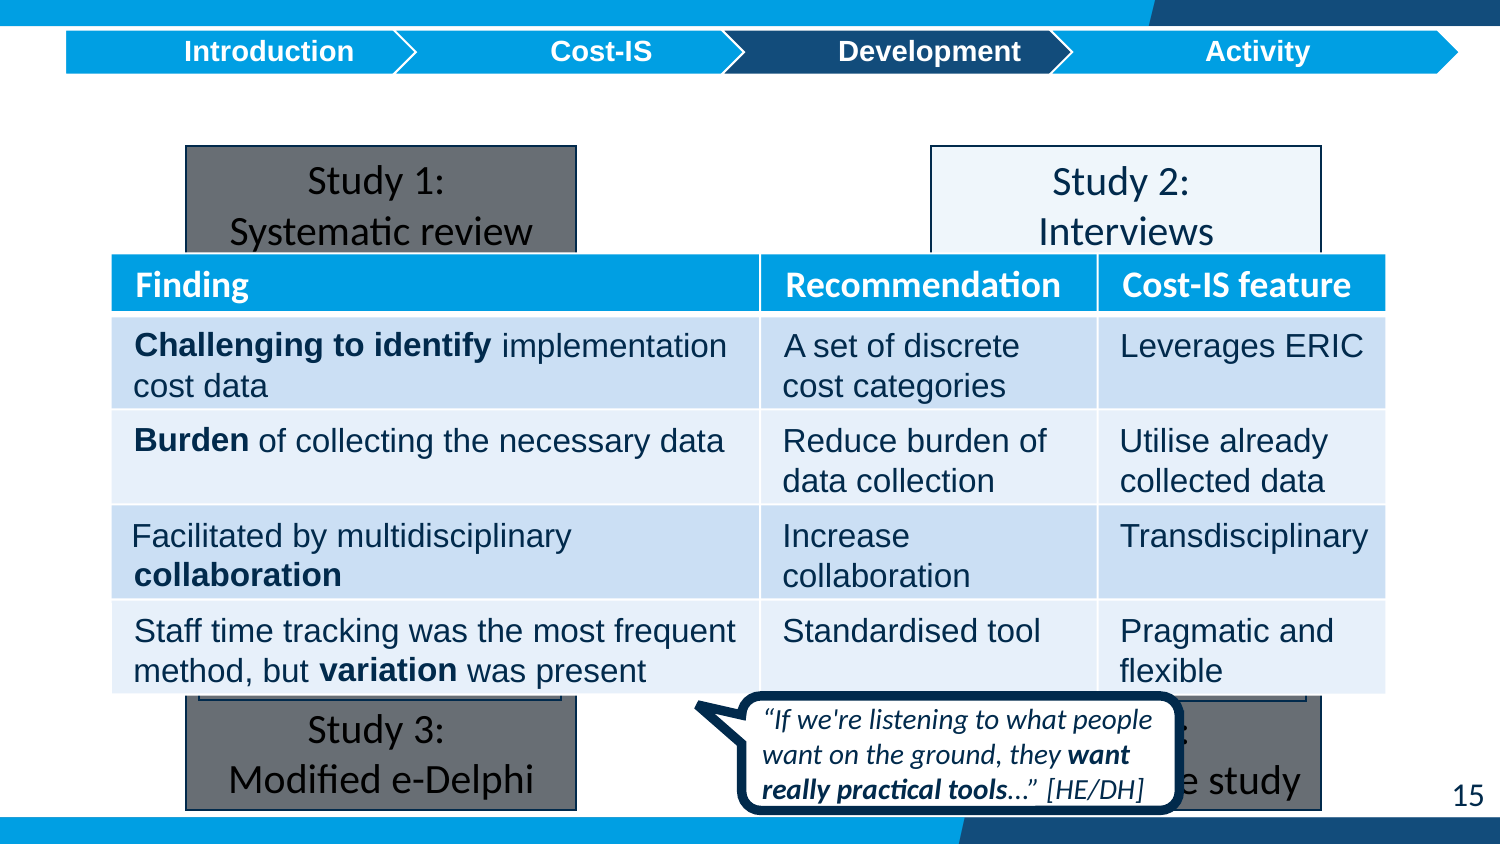

Introduction
Cost-IS
Development
Activity
Study 1:
Systematic review
Study 2:
Interviews

identify current practice/ methodology
understand stakeholders wants and needs
Finding
Recommendation
Cost
-
IS feature
understand stakeholders wants and needs

Challenging to identify
implementation
A set of discrete
Leverages ERIC
Cost-IS
cost data
cost categories

Burden
of collecting the necessary data
Reduce burden of
Utilise already
data collection
collected data

Facilitated by multidisciplinary
Increase
Transdisciplinary
collaboration
collaboration
confirm stakeholders’ wants and needs are addressed
preliminarily validation of tool

Staff time tracking was the most frequent
Standardised tool
Pragmatic and
Study 3:
Modified e-Delphi
Study 4:
Collective case study
variation
method, but
was present
flexible

“If we're listening to what people want on the ground, they want really practical tools...” [HE/DH]
15